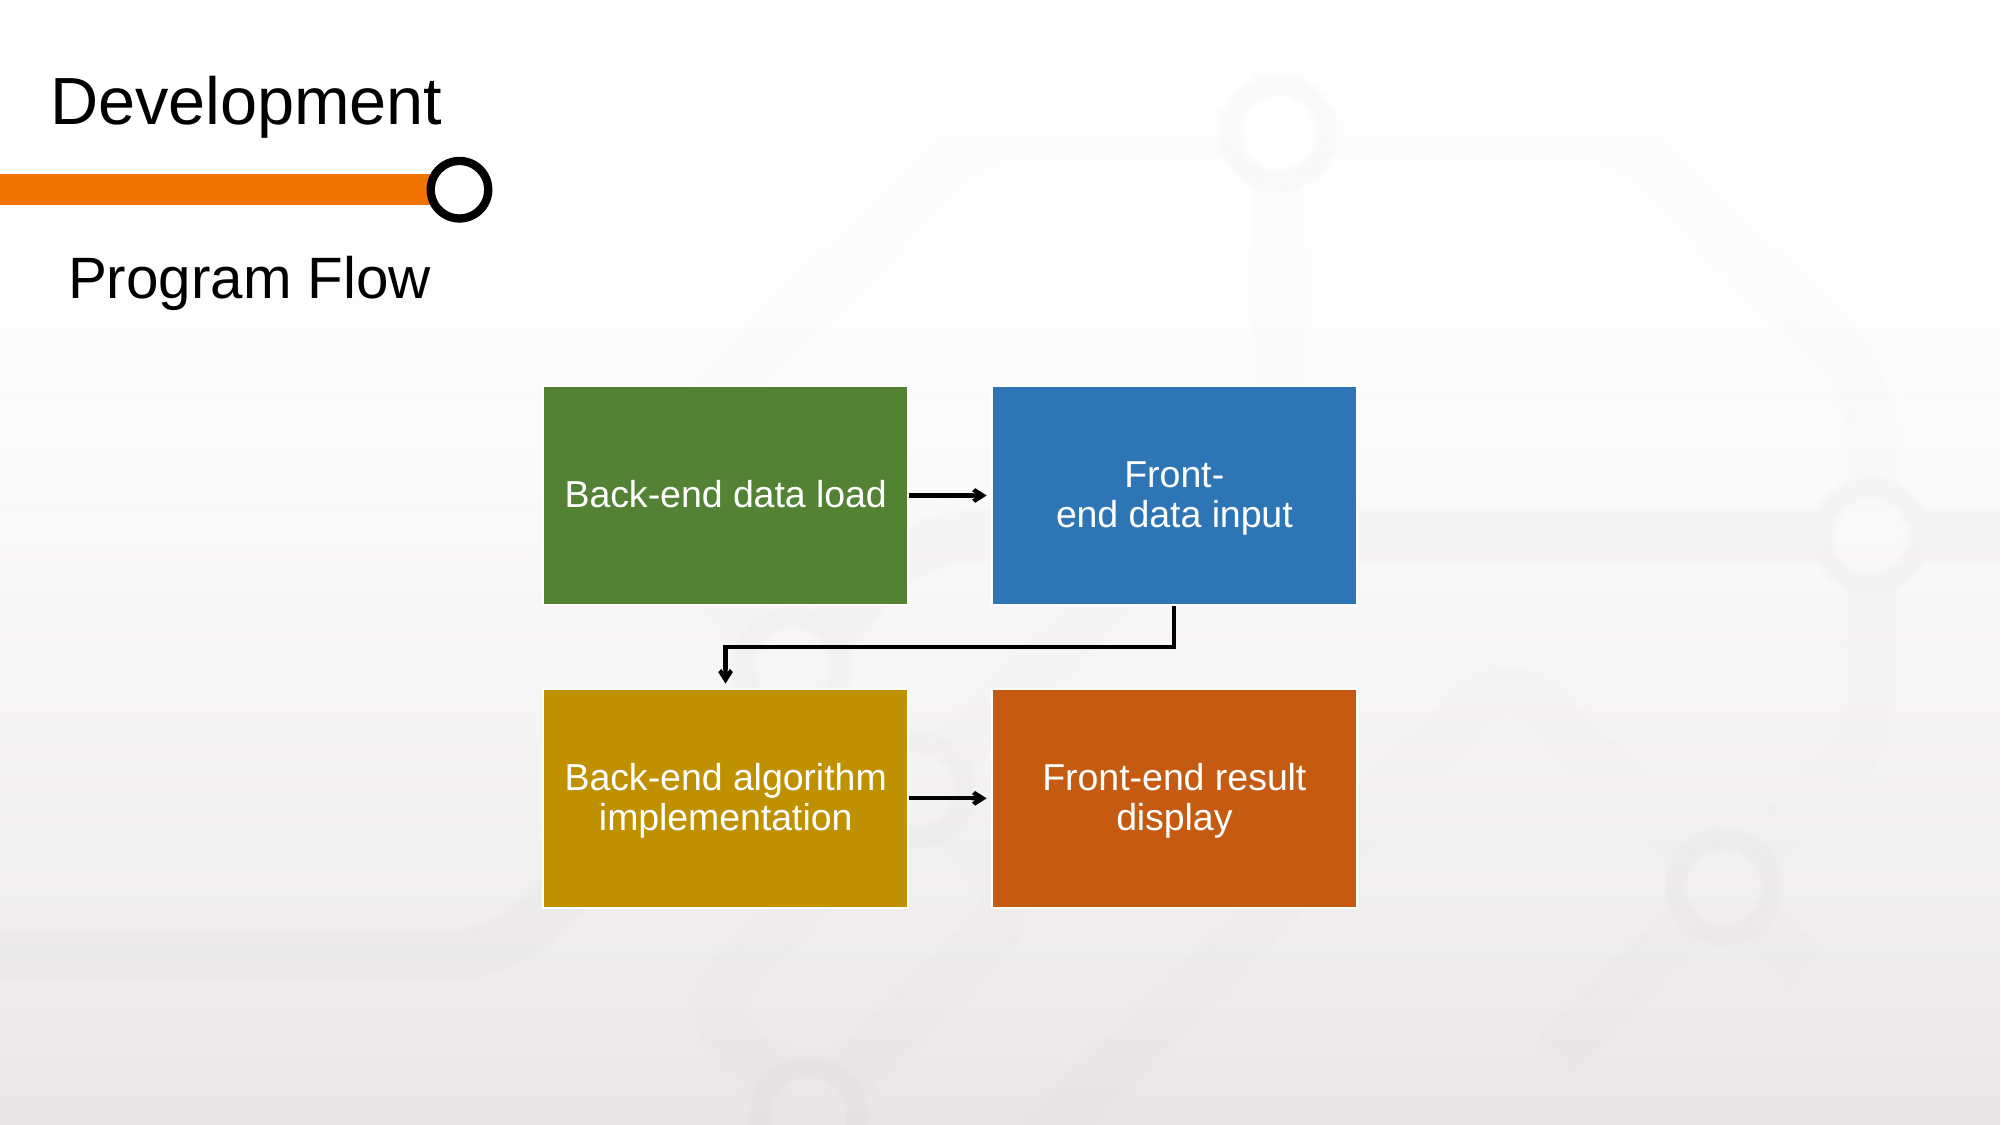

Development

Program Flow

Back-end data load

Front-end data input

Back-end algorithm implementation
Front-end result display